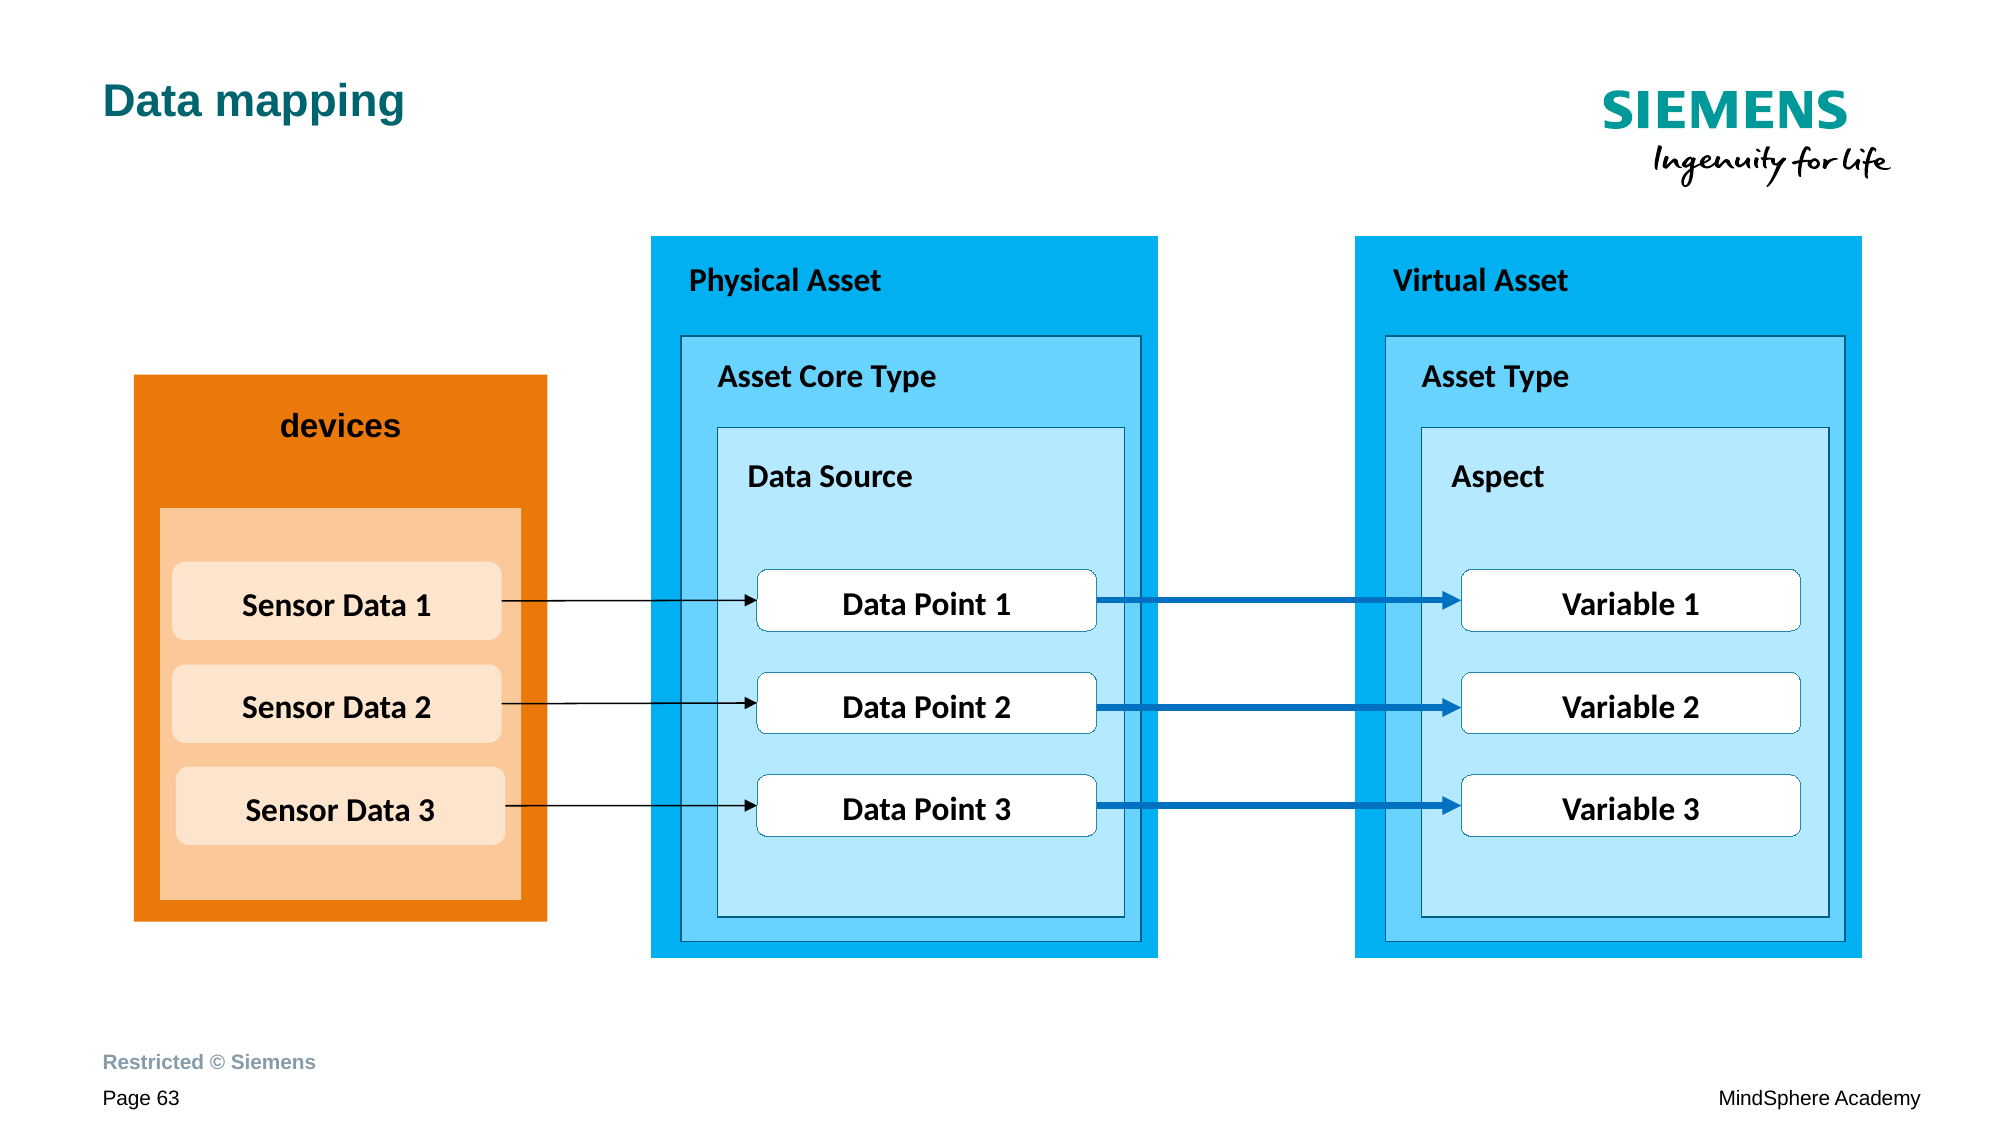

# Data mapping

Physical Asset
Virtual Asset

Asset Core Type
Asset Type

devices

Data Source
Aspect

Sensor Data 1
Data Point 1
Variable 1
Sensor Data 2
Data Point 2
Variable 2
Sensor Data 3
Data Point 3
Variable 3